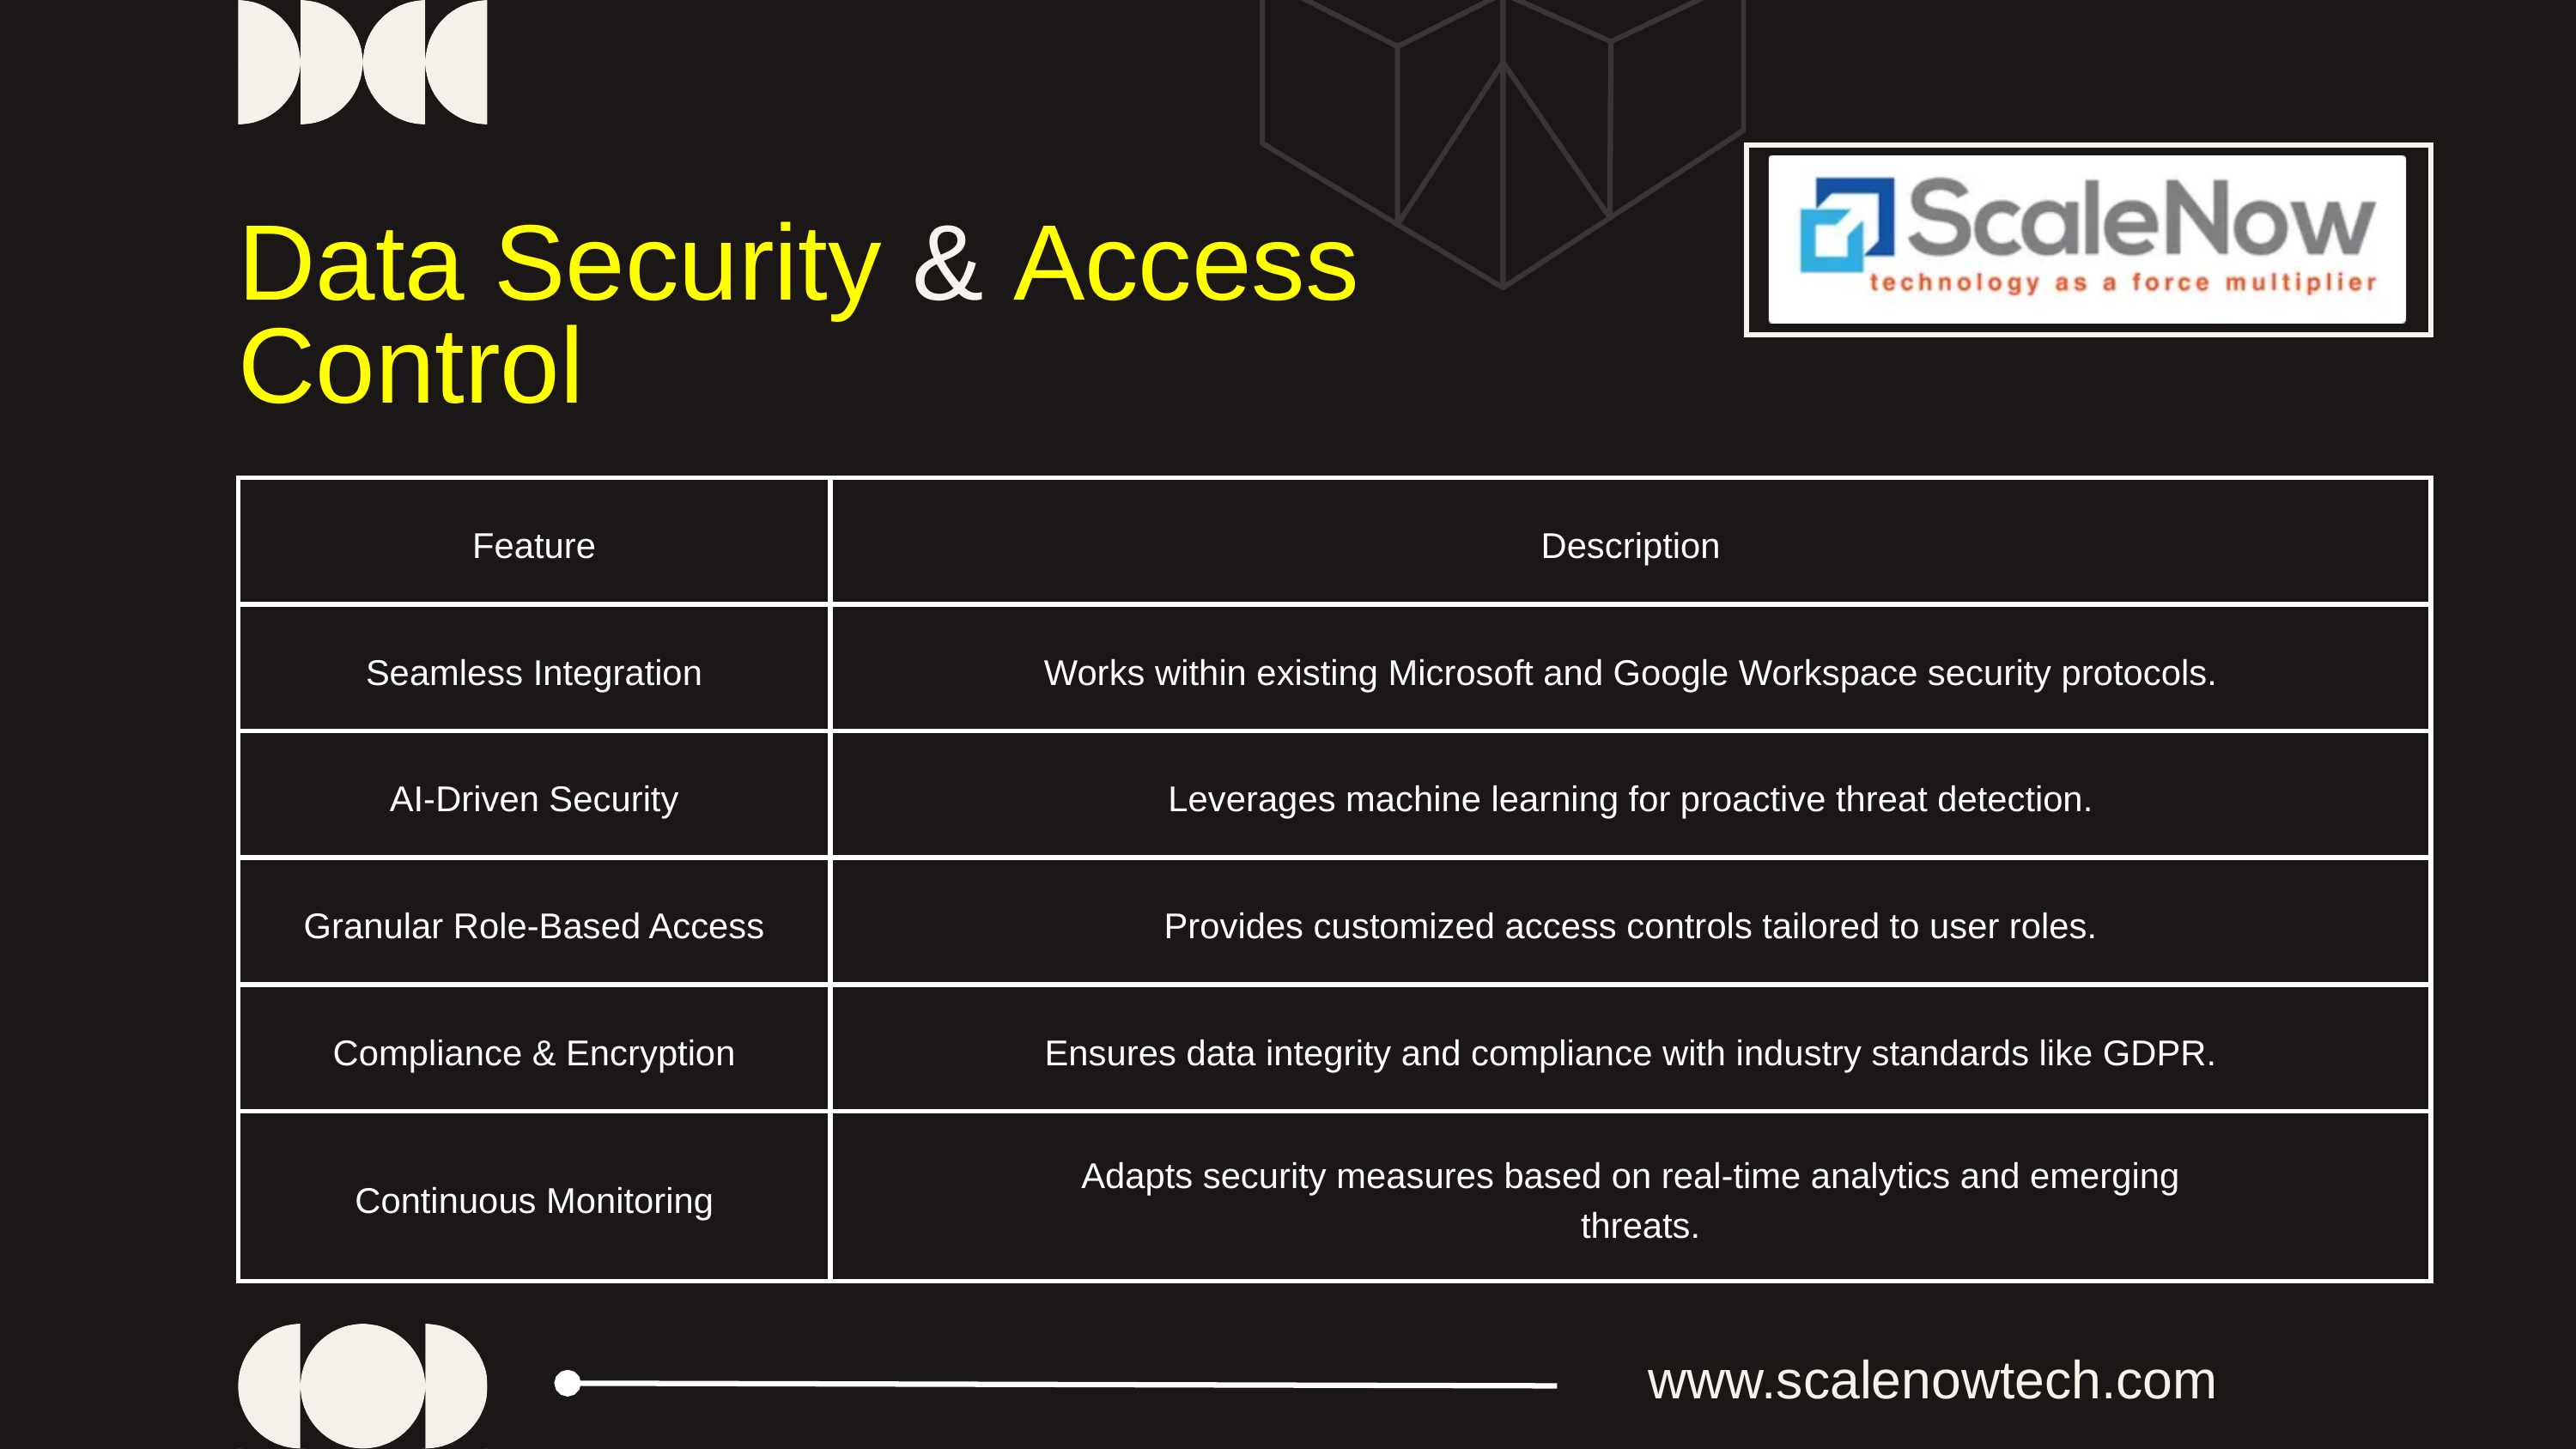

Data Security & Access Control
| Feature | Description |
| --- | --- |
| Seamless Integration | Works within existing Microsoft and Google Workspace security protocols. |
| AI-Driven Security | Leverages machine learning for proactive threat detection. |
| Granular Role-Based Access | Provides customized access controls tailored to user roles. |
| Compliance & Encryption | Ensures data integrity and compliance with industry standards like GDPR. |
| Continuous Monitoring | Adapts security measures based on real-time analytics and emerging threats. |

www.scalenowtech.com